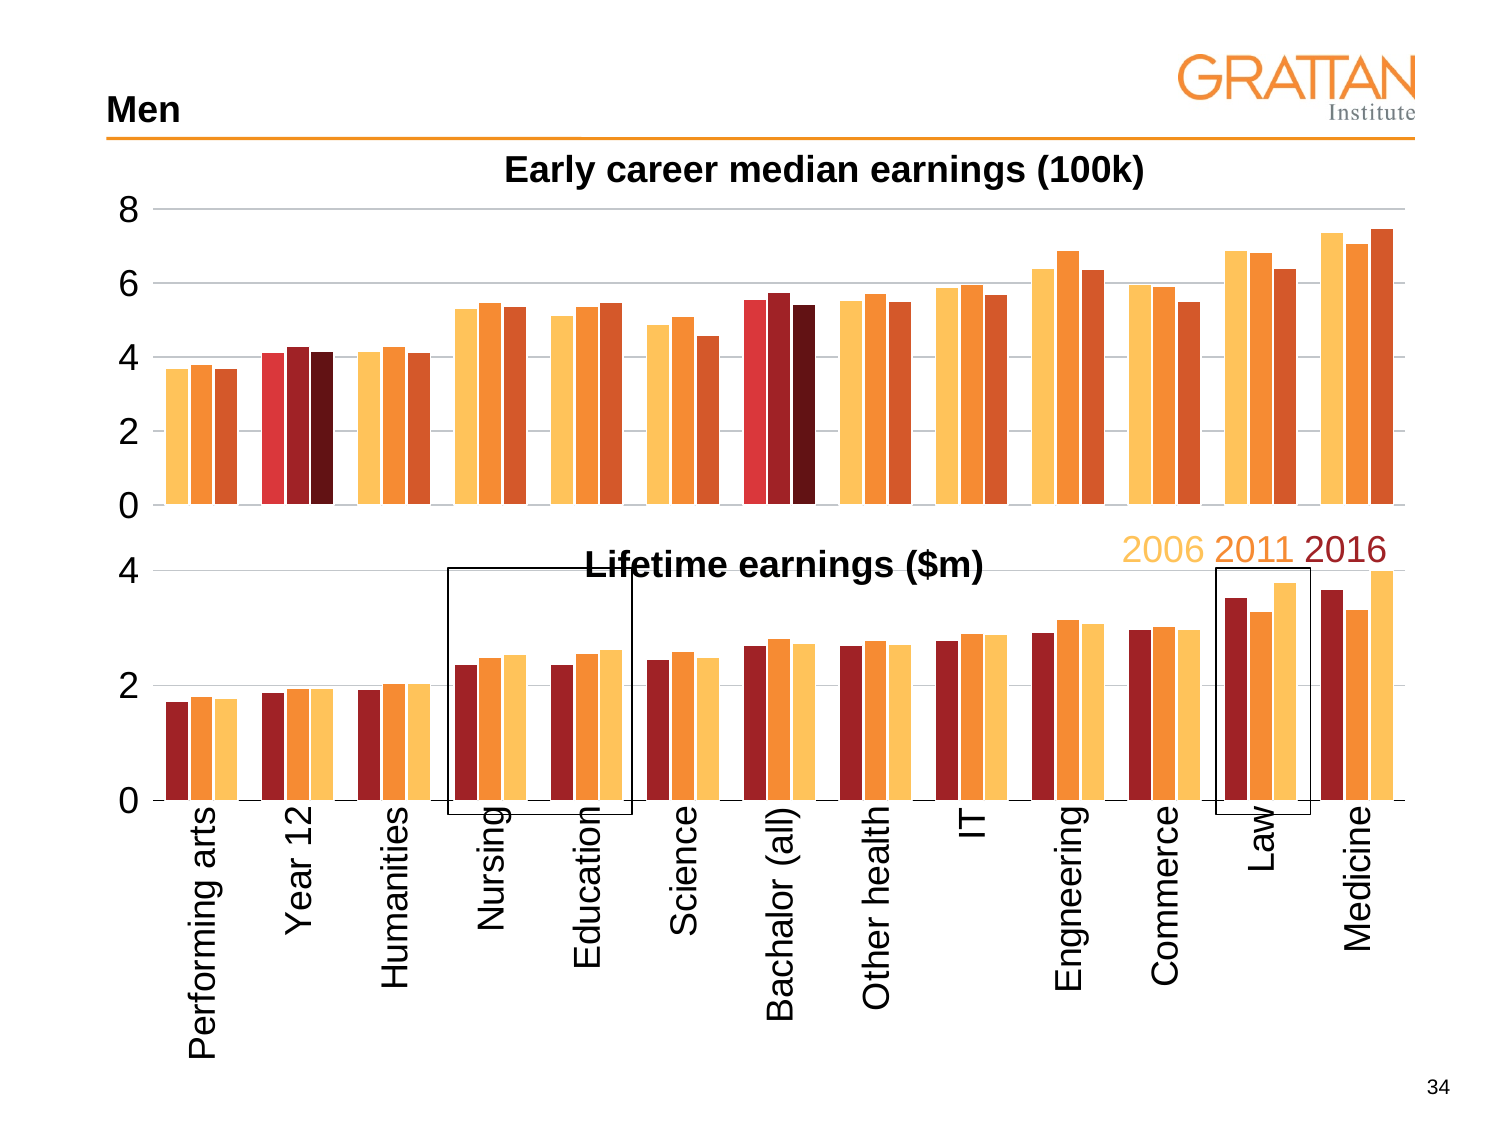

# Men
Early career median earnings (100k)

### Chart

| Category | 2006 | 2011 | 2016 |
|---|---|---|---|
| Performing arts | 3.7067565775849114 | 3.8151232914930677 | 3.6913576869448157 |
| Year 12 | 4.128621802834551 | 4.28604595398228 | 4.159403101152948 |
| Humanities | 4.152709151853352 | 4.300787247669716 | 4.134751117194905 |
| Nursing | 5.326463784206754 | 5.471785260274411 | 5.372029160262658 |
| Education | 5.143652943362048 | 5.367505676620379 | 5.48239494625352 |
| Science | 4.899698999362258 | 5.095987166781515 | 4.602968972948989 |
| Bachalor (all) | 5.576731304445507 | 5.7654396229115985 | 5.434841617431731 |
| Other health | 5.544063497488894 | 5.733556925455661 | 5.497225972414497 |
| IT | 5.886563048652813 | 5.964454282834314 | 5.704467109295992 |
| Engneering | 6.39292651117234 | 6.879063937539773 | 6.365659767346043 |
| Commerce | 5.9582621121721875 | 5.9213959063156825 | 5.52217423578562 |
| Law | 6.901686806642297 | 6.832409104799599 | 6.398917955721814 |
| Medicine | 7.3758023203126655 | 7.070237744381905 | 7.4777884785047535 |
2006
2011
2016
Lifetime earnings ($m)

### Chart

| Category | 2006 | 2011 | 2016 |
|---|---|---|---|
| Performing arts | 1.7203283251291077 | 1.8111079065093199 | 1.7874941402990527 |
| Year 12 | 1.890644338306728 | 1.95900410269614 | 1.9503594451429558 |
| Humanities | 1.936938538192706 | 2.0450531072410305 | 2.047002958702117 |
| Nursing | 2.3725889444604835 | 2.4868686266708826 | 2.5367879776717164 |
| Education | 2.3712367072849365 | 2.5678832662270037 | 2.62988035480895 |
| Science | 2.4533109525394265 | 2.588463064152304 | 2.4891391616228353 |
| Bachalor (all) | 2.6935024335067492 | 2.830883759120511 | 2.7389256040145726 |
| Other health | 2.6996703913249394 | 2.7934190696635923 | 2.7245578180583014 |
| IT | 2.7905326517416498 | 2.906002751440466 | 2.8893965323916184 |
| Engneering | 2.935106691562531 | 3.1453347322885326 | 3.077231308263604 |
| Commerce | 2.987787904247109 | 3.0386430366200243 | 2.9777274494913613 |
| Law | 3.538272992905797 | 3.3009167761302898 | 3.794779970159701 |
| Medicine | 3.6669760114450396 | 3.321153642313155 | 4.160815631734459 |